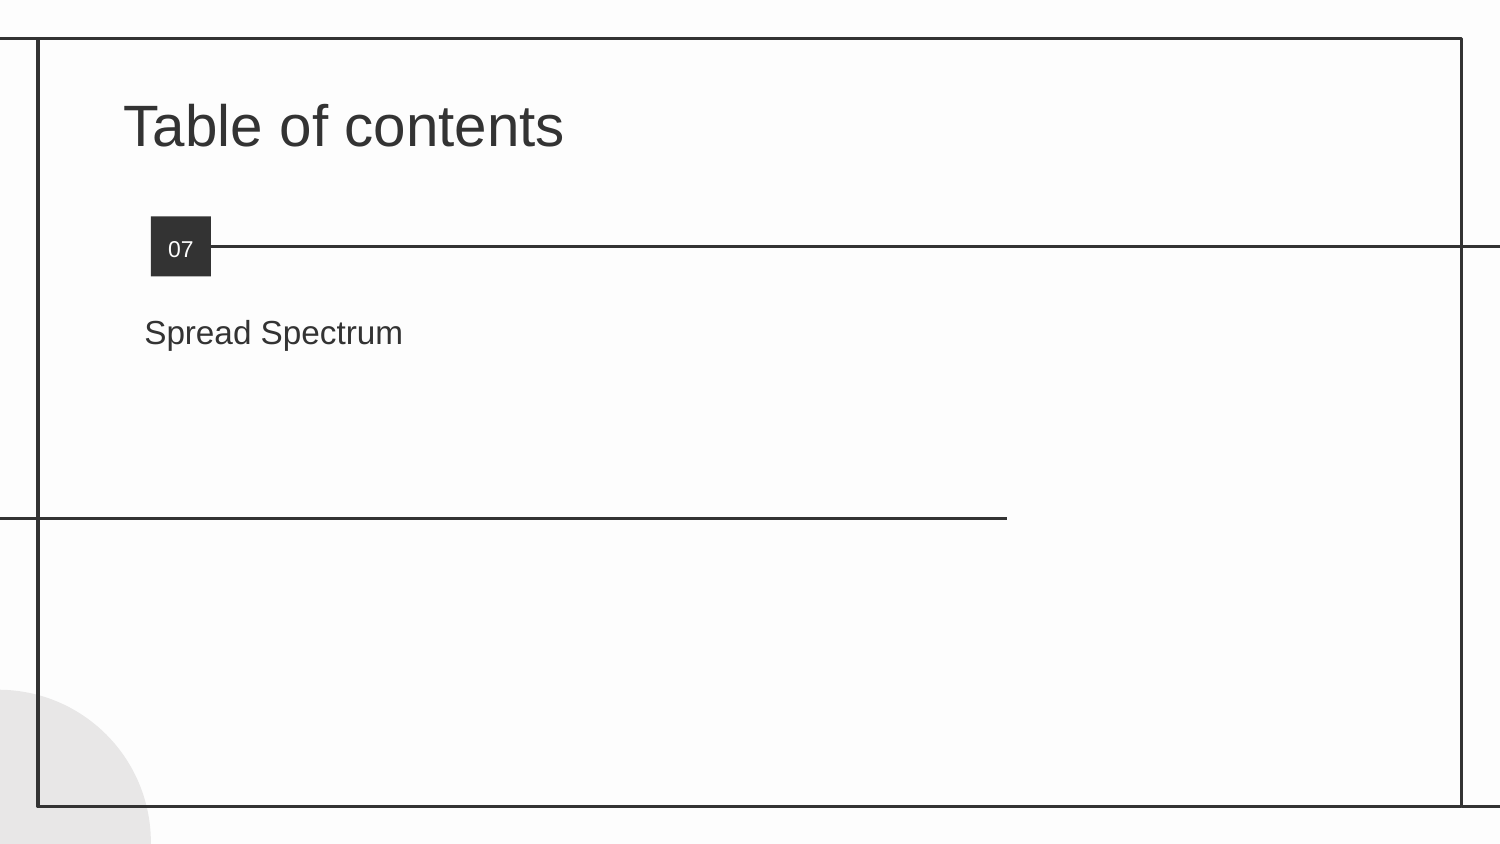

# Table of contents
07
Spread Spectrum